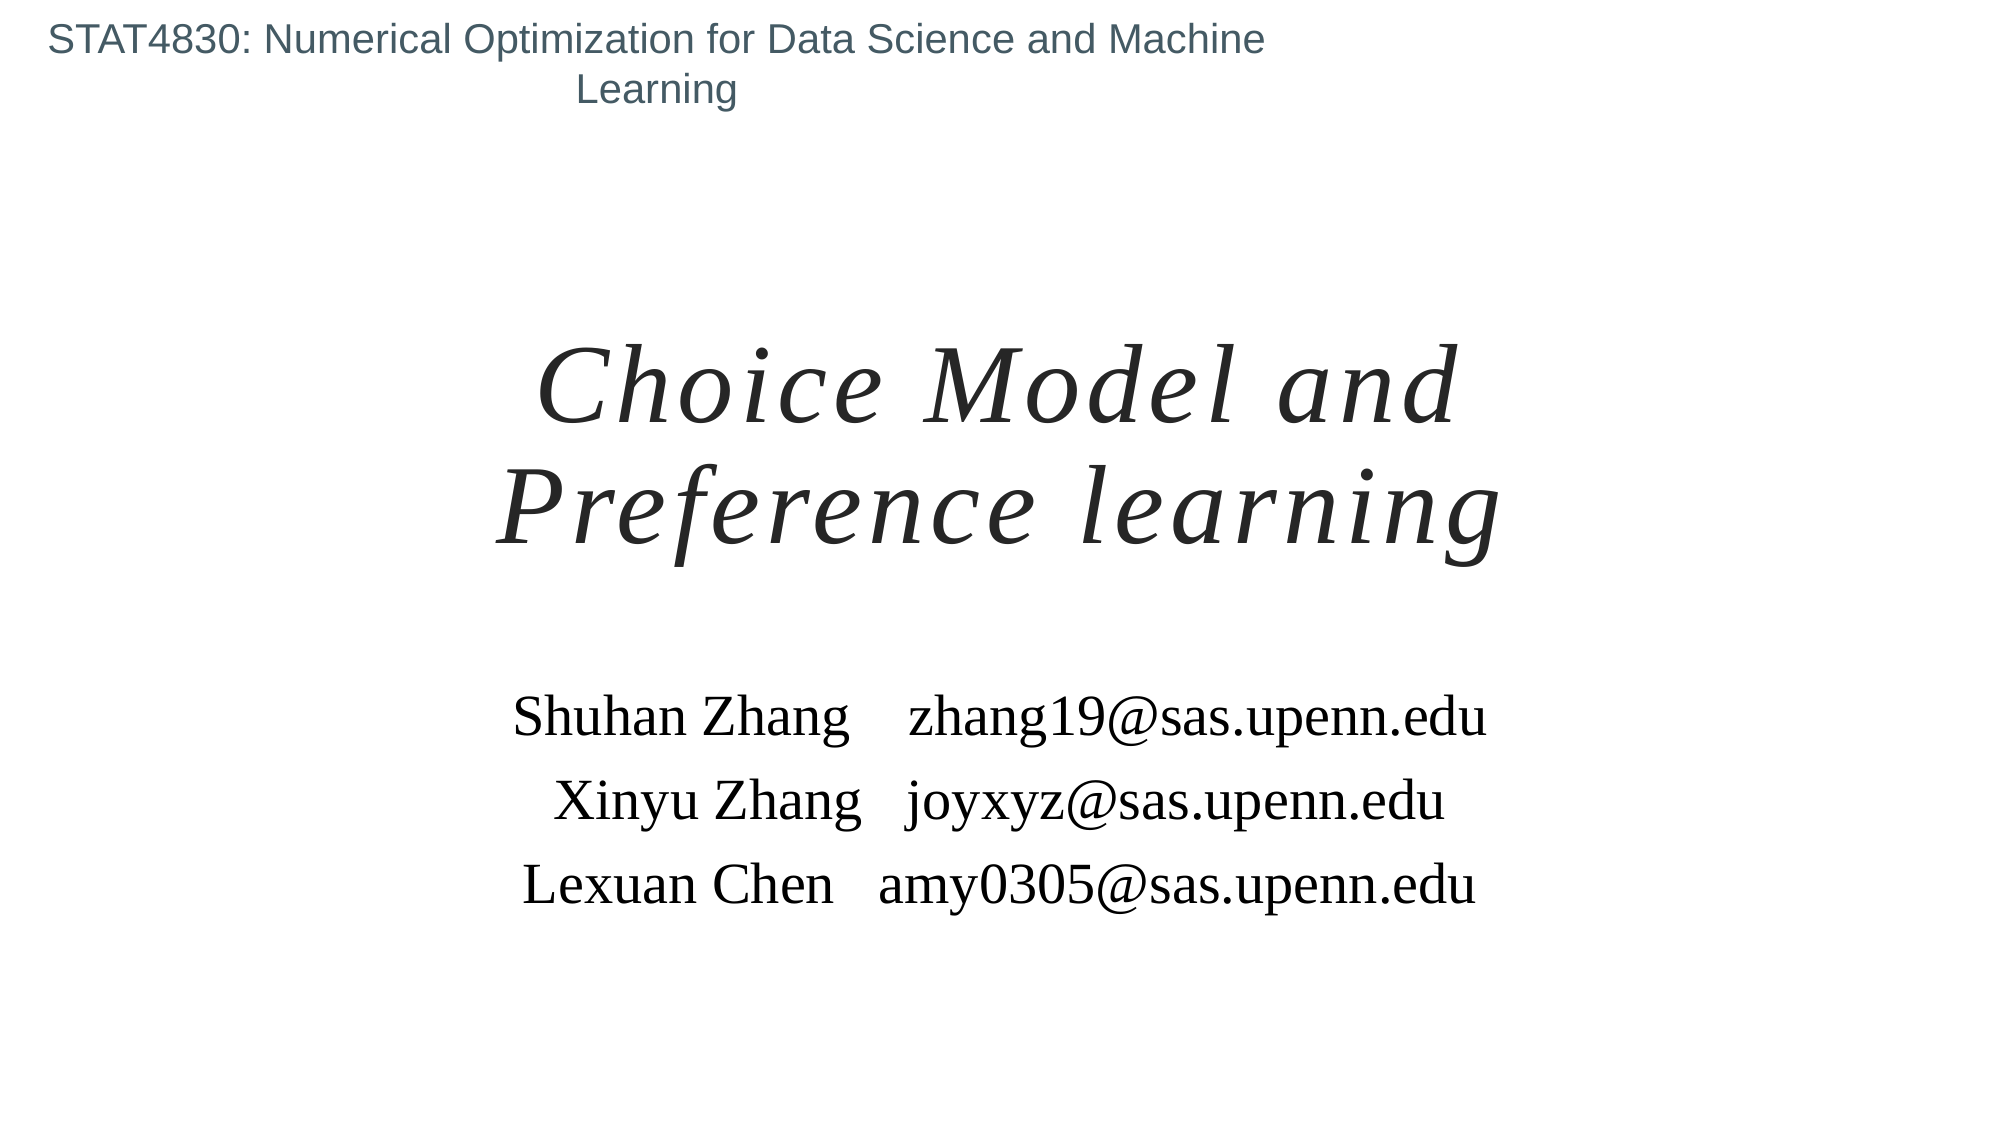

STAT4830: Numerical Optimization for Data Science and Machine Learning

# Choice Model and Preference learning
Shuhan Zhang    zhang19@sas.upenn.edu
Xinyu Zhang   joyxyz@sas.upenn.edu
Lexuan Chen   amy0305@sas.upenn.edu